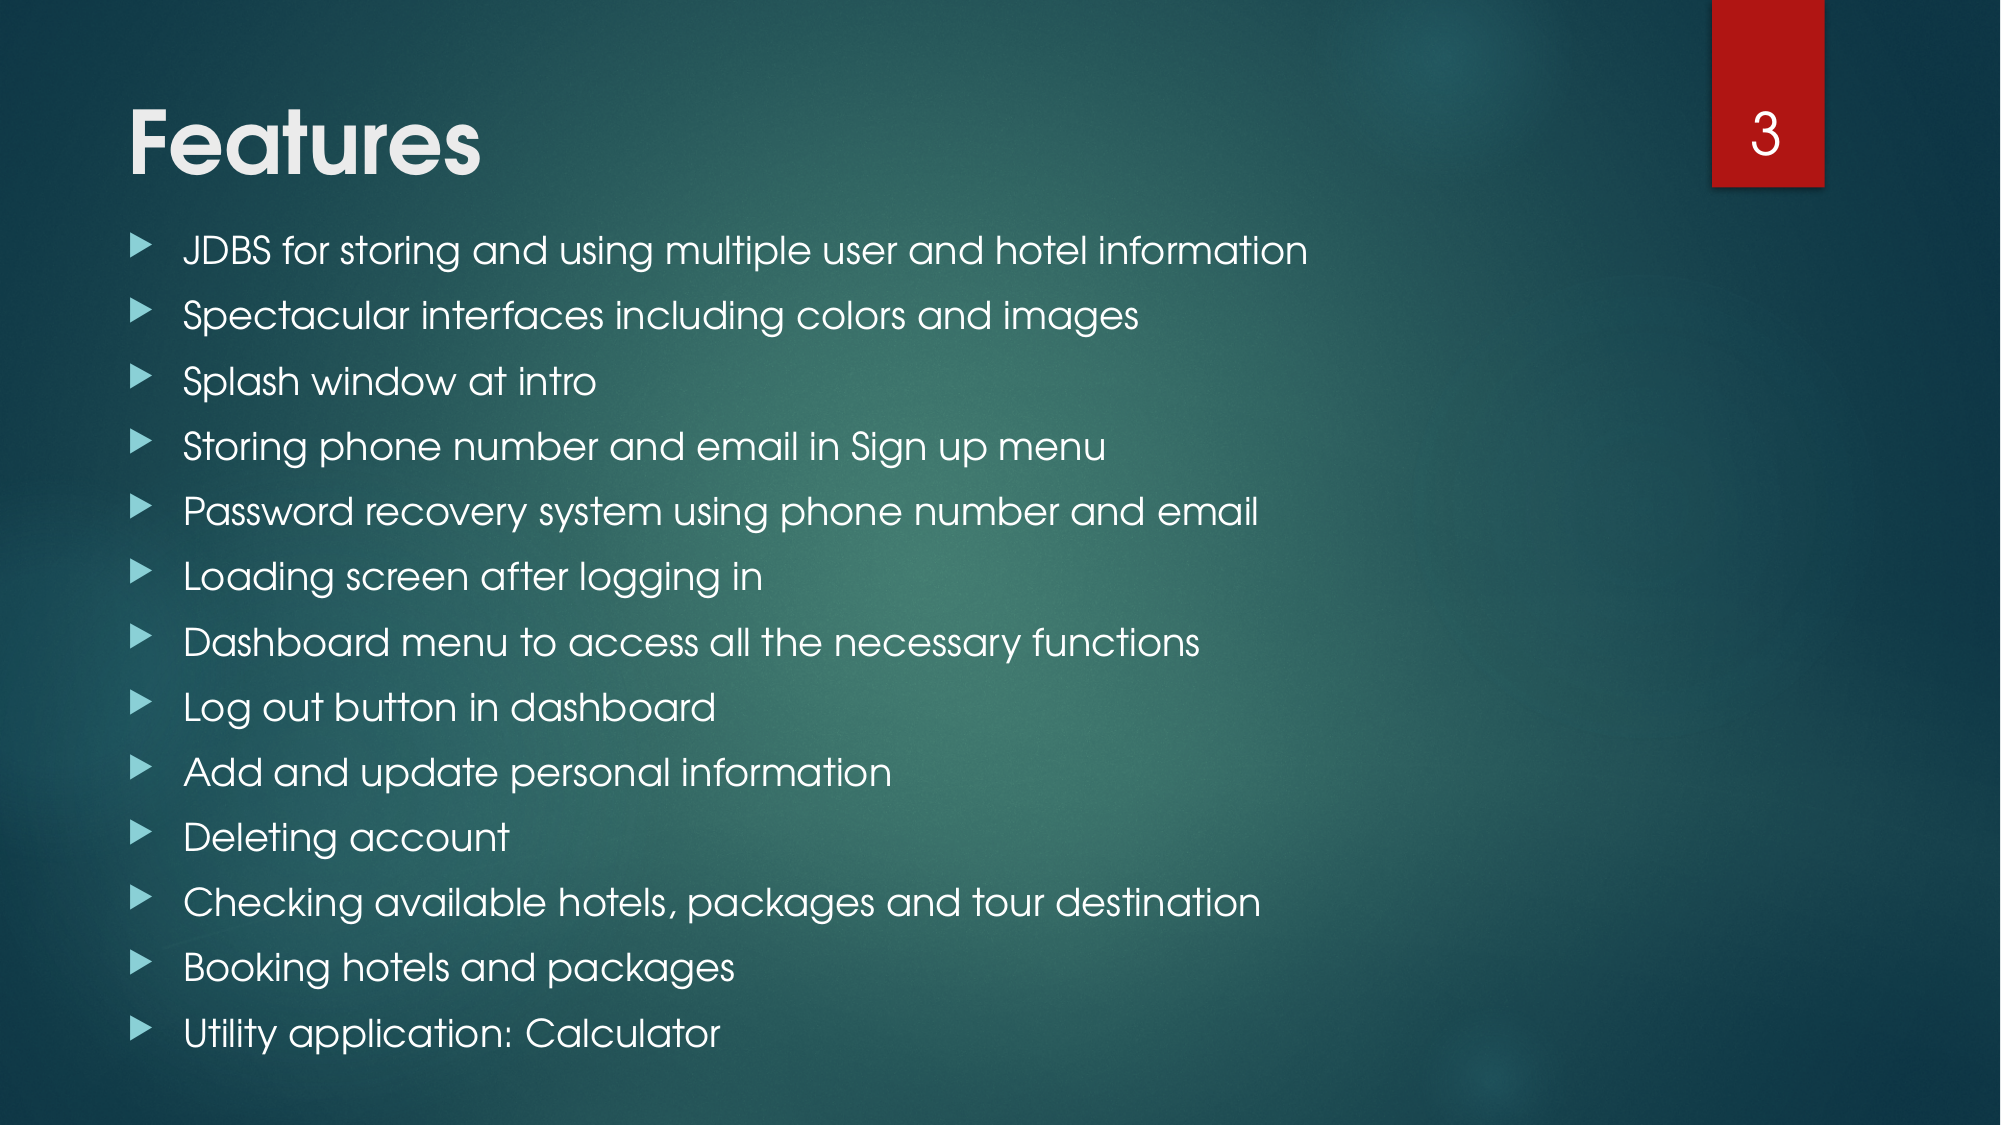

3
# Features
JDBS for storing and using multiple user and hotel information
Spectacular interfaces including colors and images
Splash window at intro
Storing phone number and email in Sign up menu
Password recovery system using phone number and email
Loading screen after logging in
Dashboard menu to access all the necessary functions
Log out button in dashboard
Add and update personal information
Deleting account
Checking available hotels, packages and tour destination
Booking hotels and packages
Utility application: Calculator